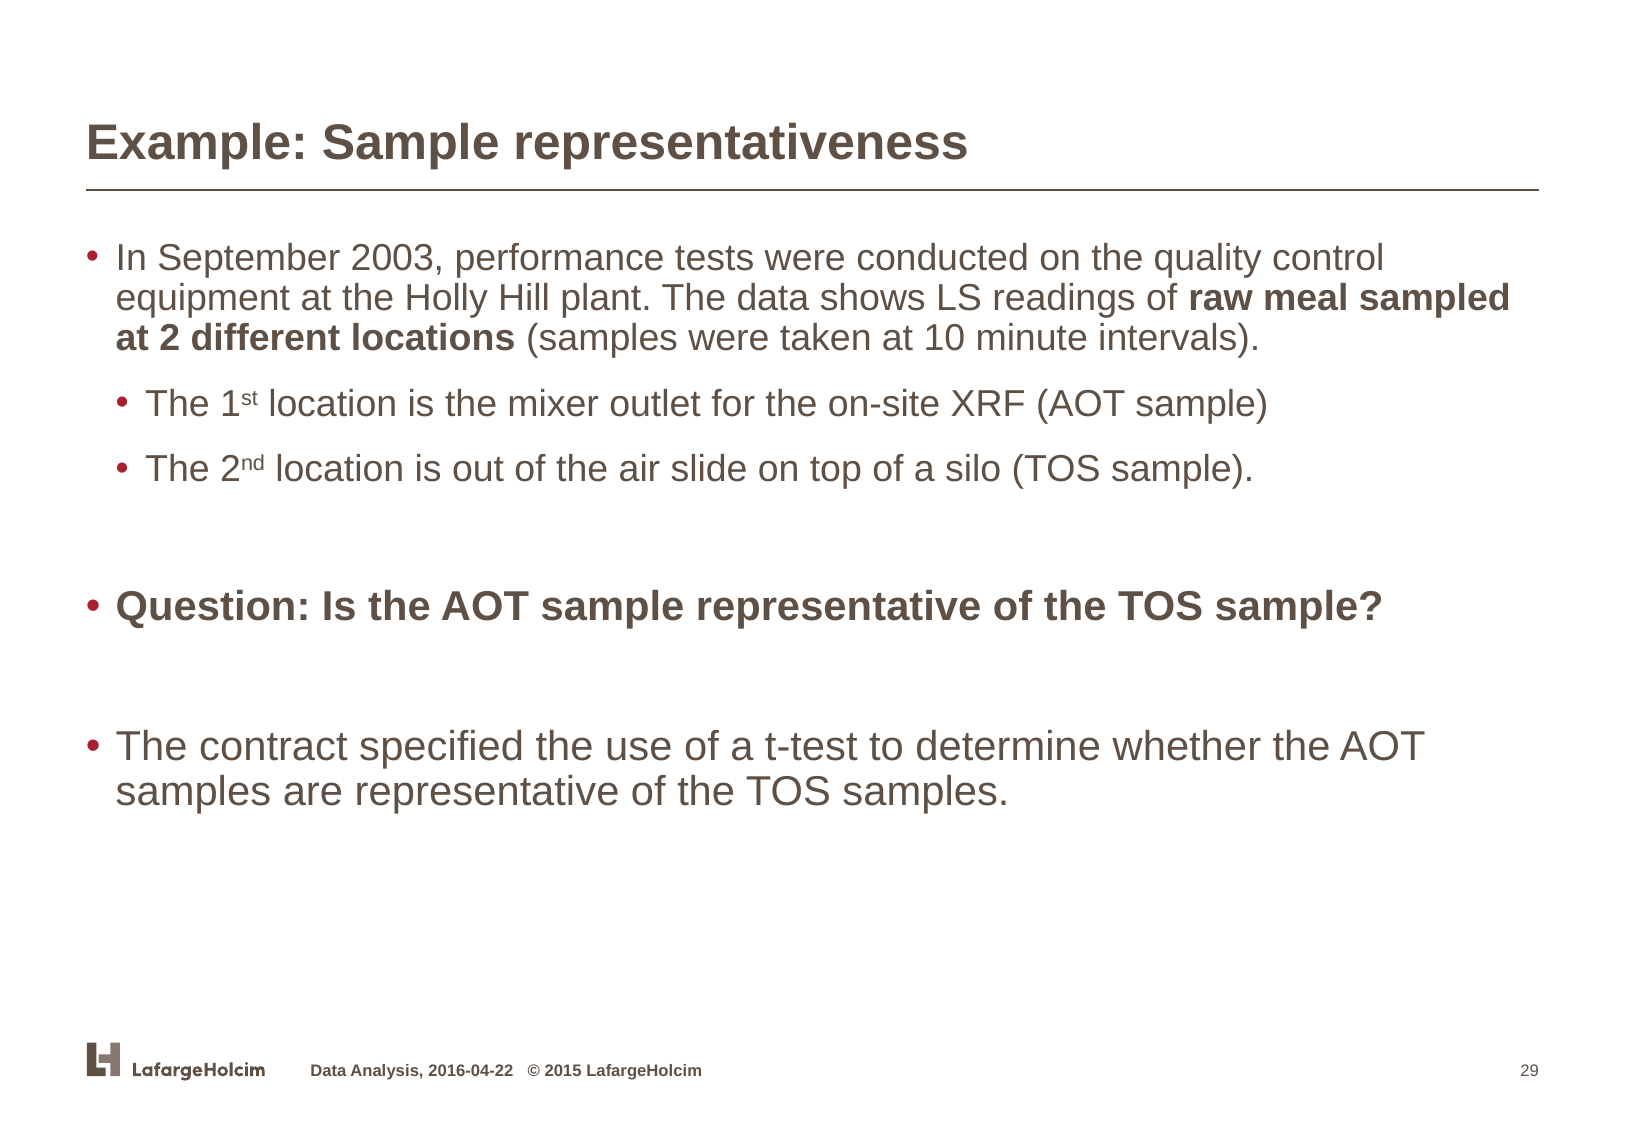

# Example: Sample representativeness
In September 2003, performance tests were conducted on the quality control equipment at the Holly Hill plant. The data shows LS readings of raw meal sampled at 2 different locations (samples were taken at 10 minute intervals).
The 1st location is the mixer outlet for the on-site XRF (AOT sample)
The 2nd location is out of the air slide on top of a silo (TOS sample).

Question: Is the AOT sample representative of the TOS sample?

The contract specified the use of a t-test to determine whether the AOT samples are representative of the TOS samples.

Data Analysis, 2016-04-22   © 2015 LafargeHolcim
29